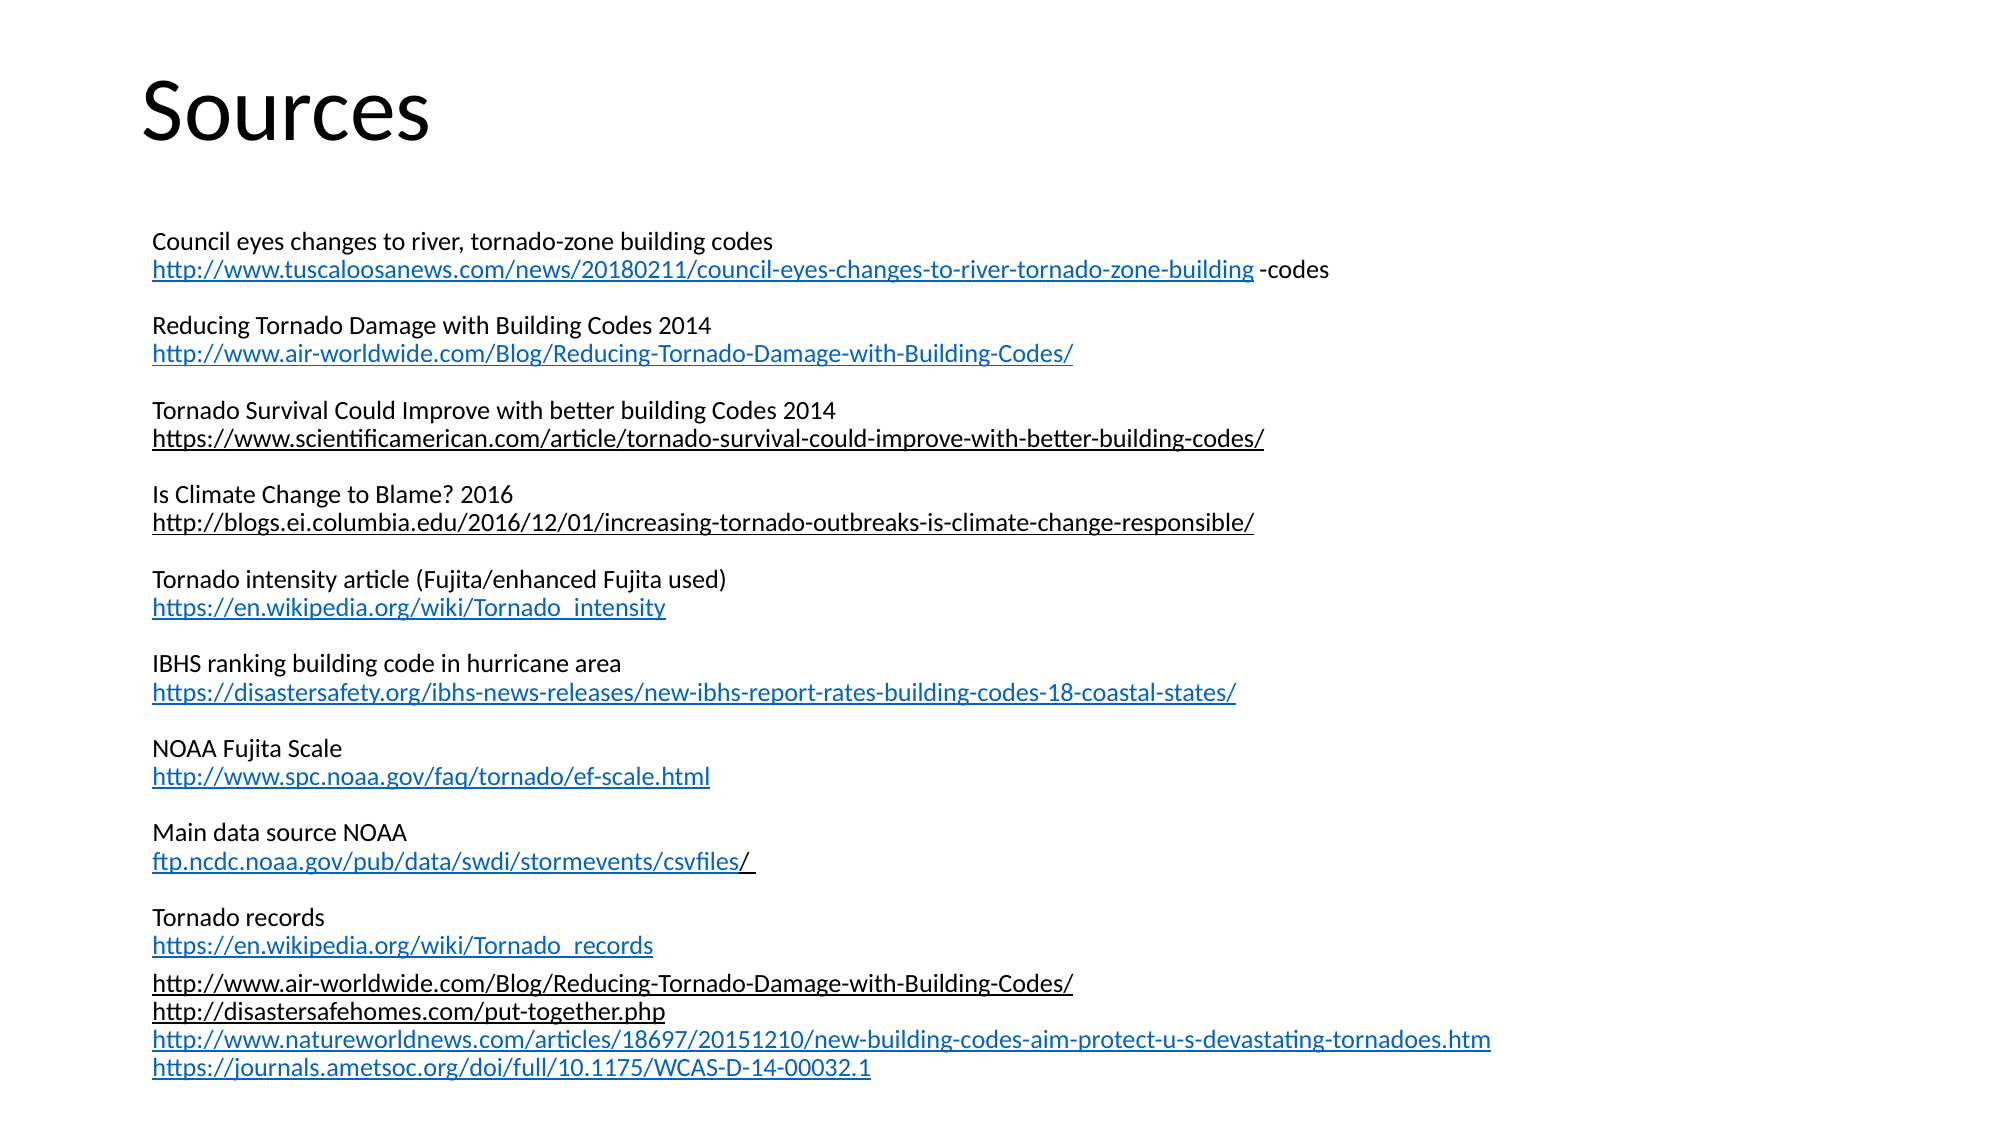

# Sources
Council eyes changes to river, tornado-zone building codes
http://www.tuscaloosanews.com/news/20180211/council-eyes-changes-to-river-tornado-zone-building -codes
Reducing Tornado Damage with Building Codes 2014
http://www.air-worldwide.com/Blog/Reducing-Tornado-Damage-with-Building-Codes/
Tornado Survival Could Improve with better building Codes 2014
https://www.scientificamerican.com/article/tornado-survival-could-improve-with-better-building-codes/
Is Climate Change to Blame? 2016
http://blogs.ei.columbia.edu/2016/12/01/increasing-tornado-outbreaks-is-climate-change-responsible/   
Tornado intensity article (Fujita/enhanced Fujita used)
https://en.wikipedia.org/wiki/Tornado_intensity
IBHS ranking building code in hurricane area
https://disastersafety.org/ibhs-news-releases/new-ibhs-report-rates-building-codes-18-coastal-states/
NOAA Fujita Scale
http://www.spc.noaa.gov/faq/tornado/ef-scale.html
Main data source NOAA
ftp.ncdc.noaa.gov/pub/data/swdi/stormevents/csvfiles/
Tornado records
https://en.wikipedia.org/wiki/Tornado_records
http://www.air-worldwide.com/Blog/Reducing-Tornado-Damage-with-Building-Codes/
http://disastersafehomes.com/put-together.php   
http://www.natureworldnews.com/articles/18697/20151210/new-building-codes-aim-protect-u-s-devastating-tornadoes.htm  
https://journals.ametsoc.org/doi/full/10.1175/WCAS-D-14-00032.1